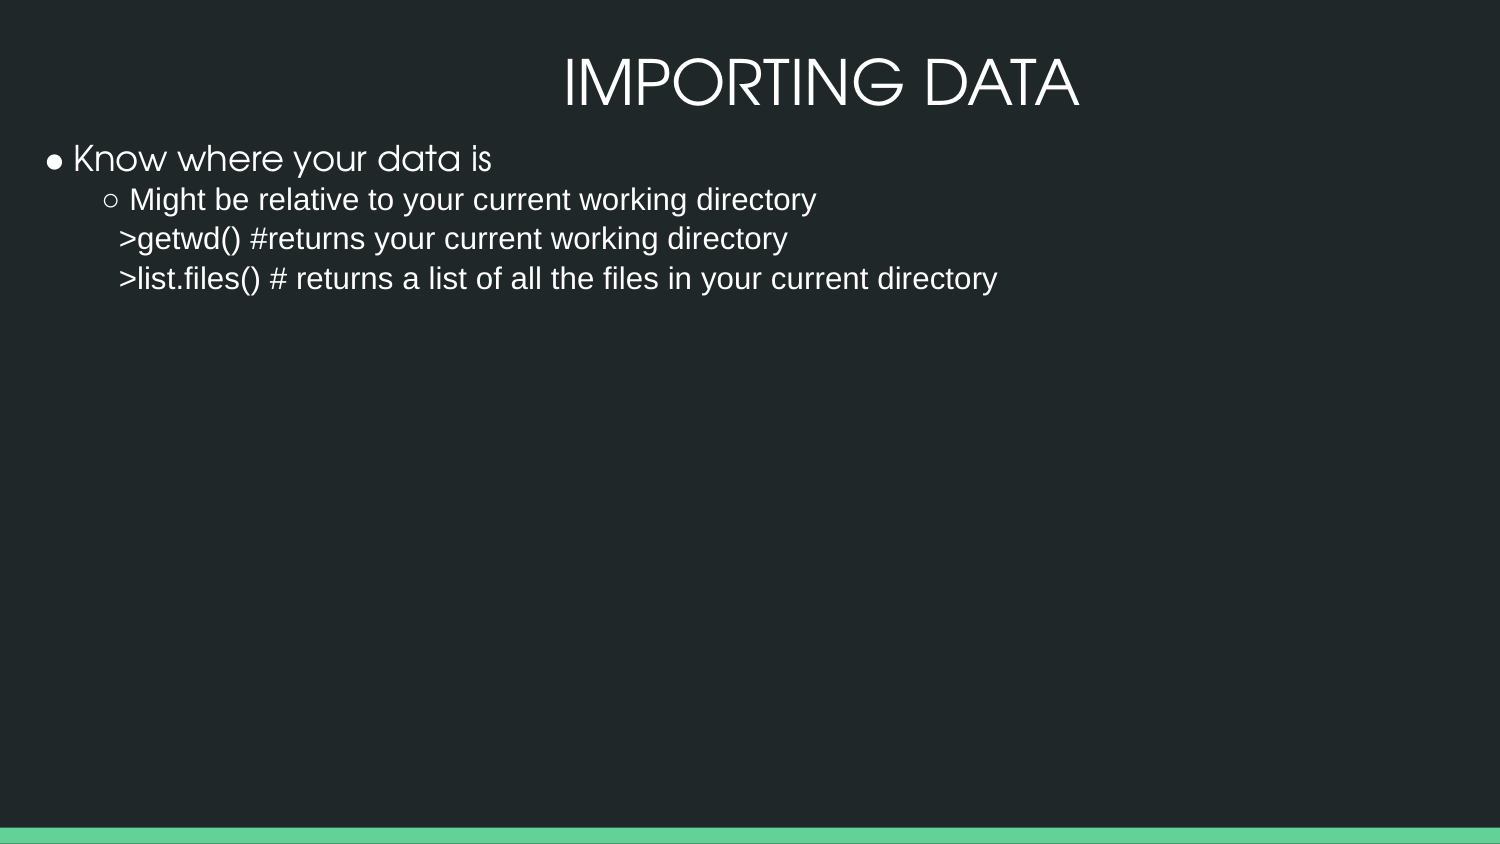

# IMPORTING DATA
Know where your data is
Might be relative to your current working directory
>getwd() #returns your current working directory
>list.files() # returns a list of all the files in your current directory